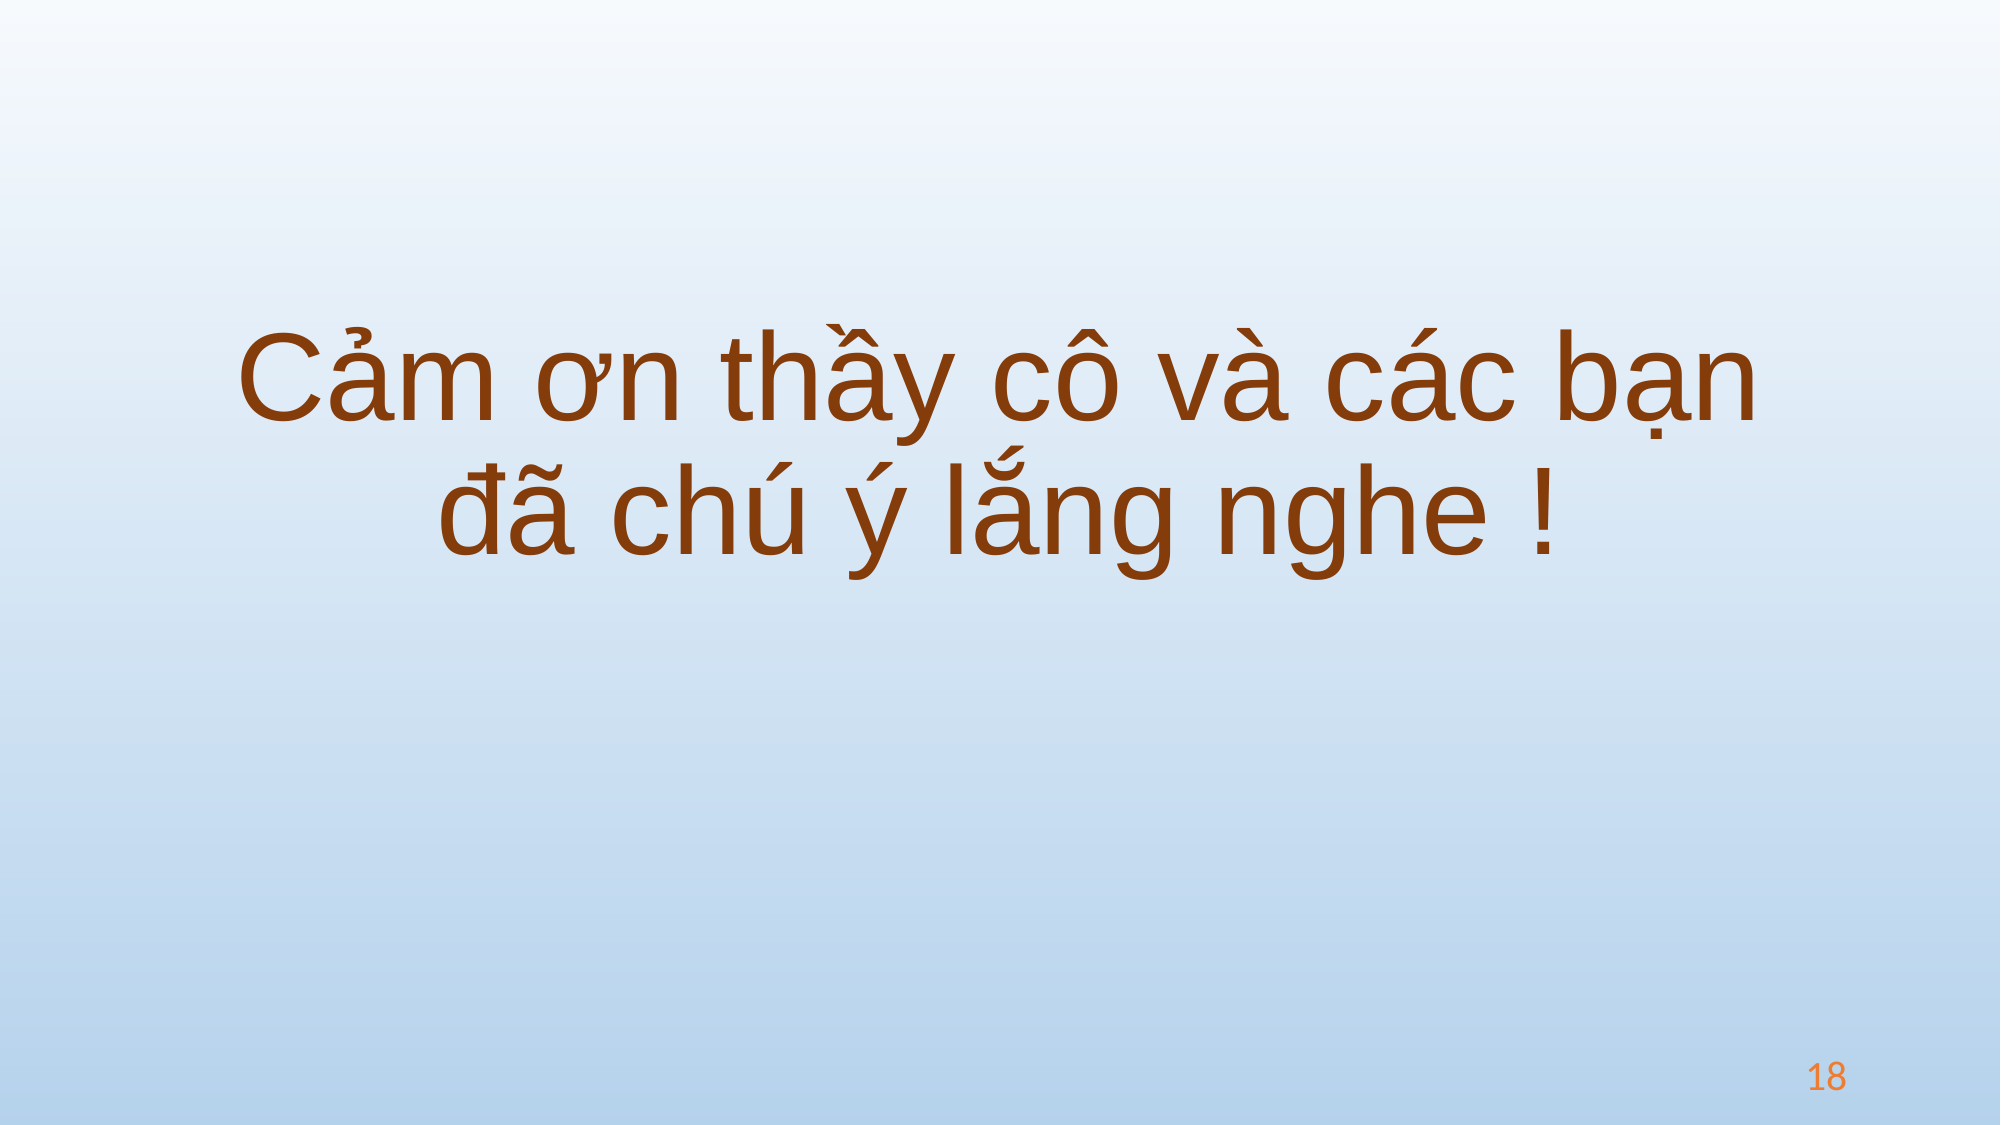

Cảm ơn thầy cô và các bạn đã chú ý lắng nghe !
18